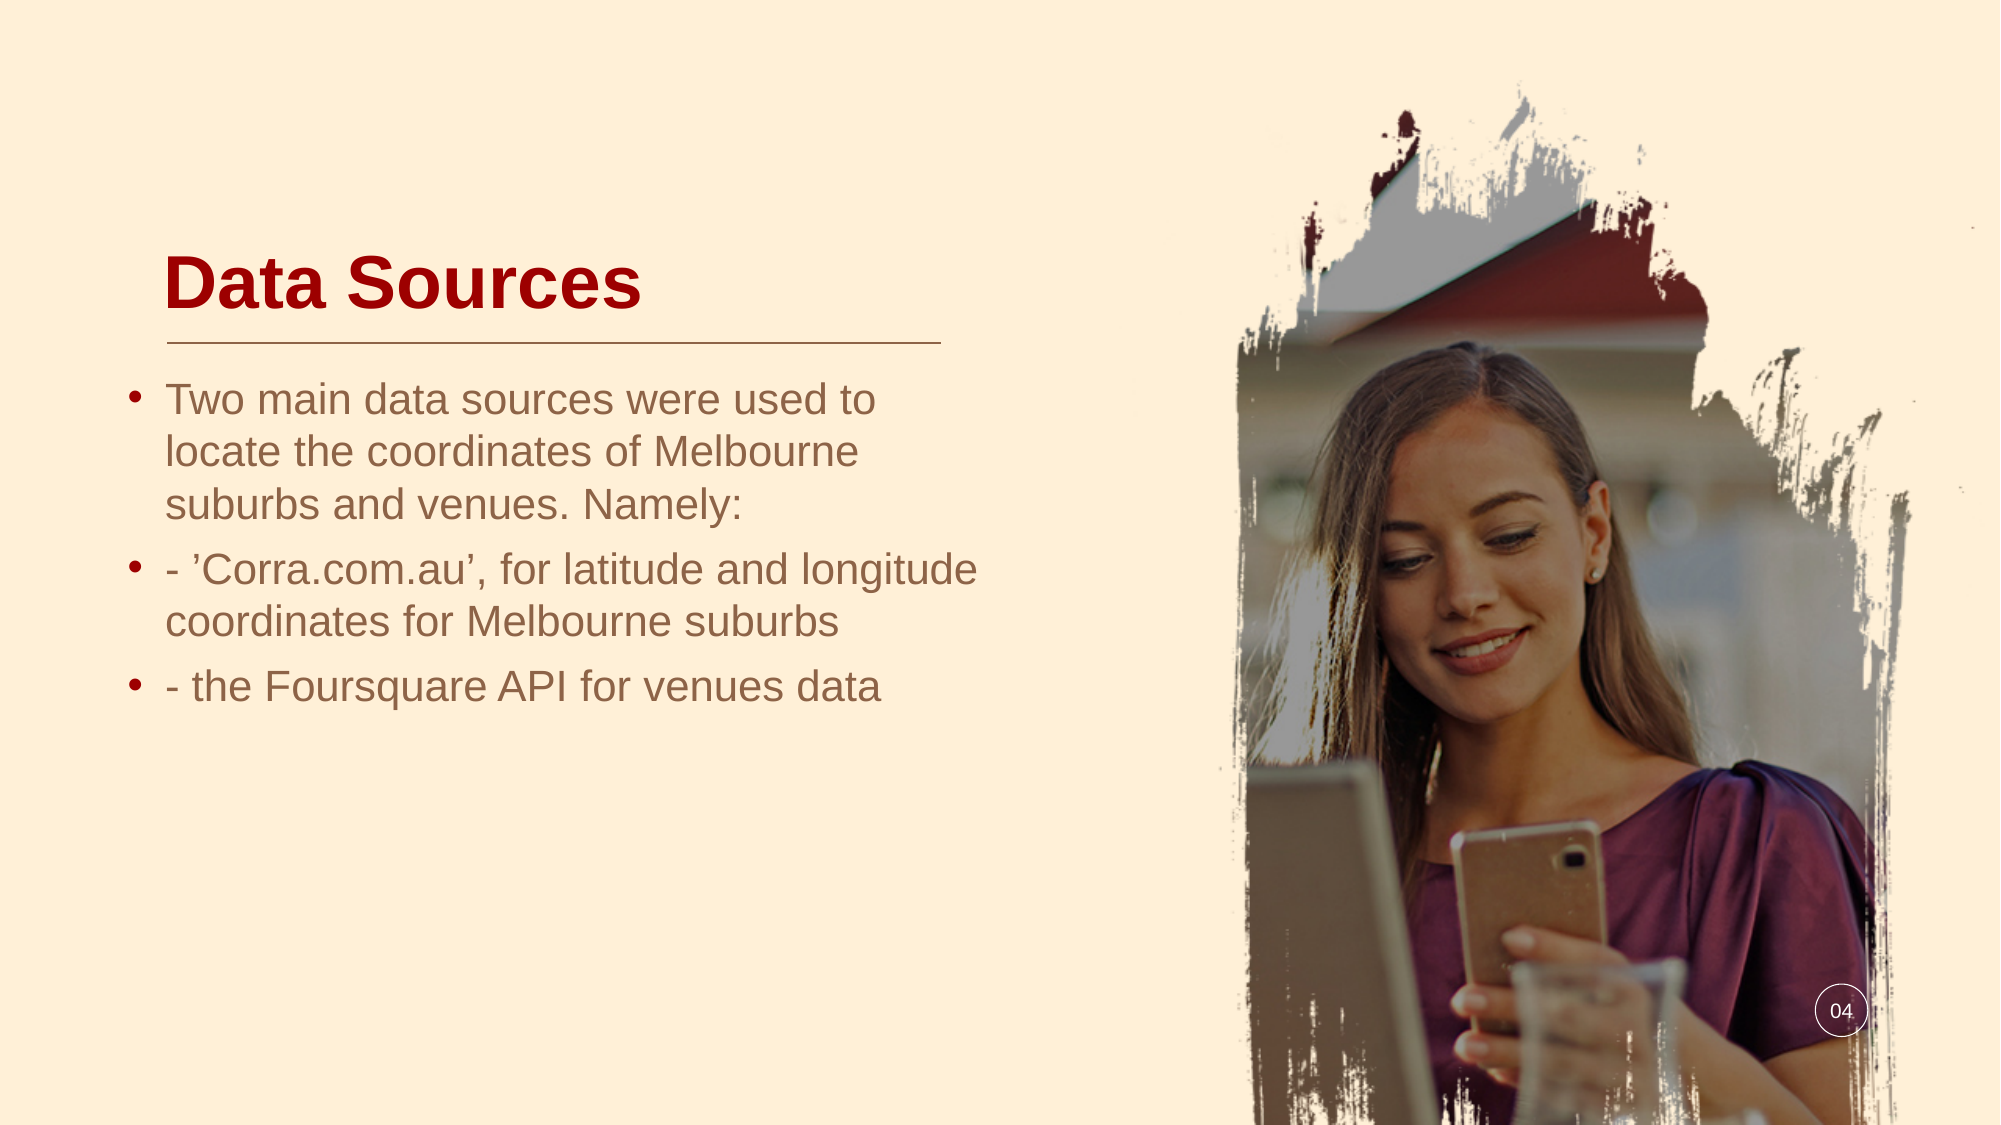

# Data Sources
Two main data sources were used to locate the coordinates of Melbourne suburbs and venues. Namely:
- ’Corra.com.au’, for latitude and longitude coordinates for Melbourne suburbs
- the Foursquare API for venues data
04